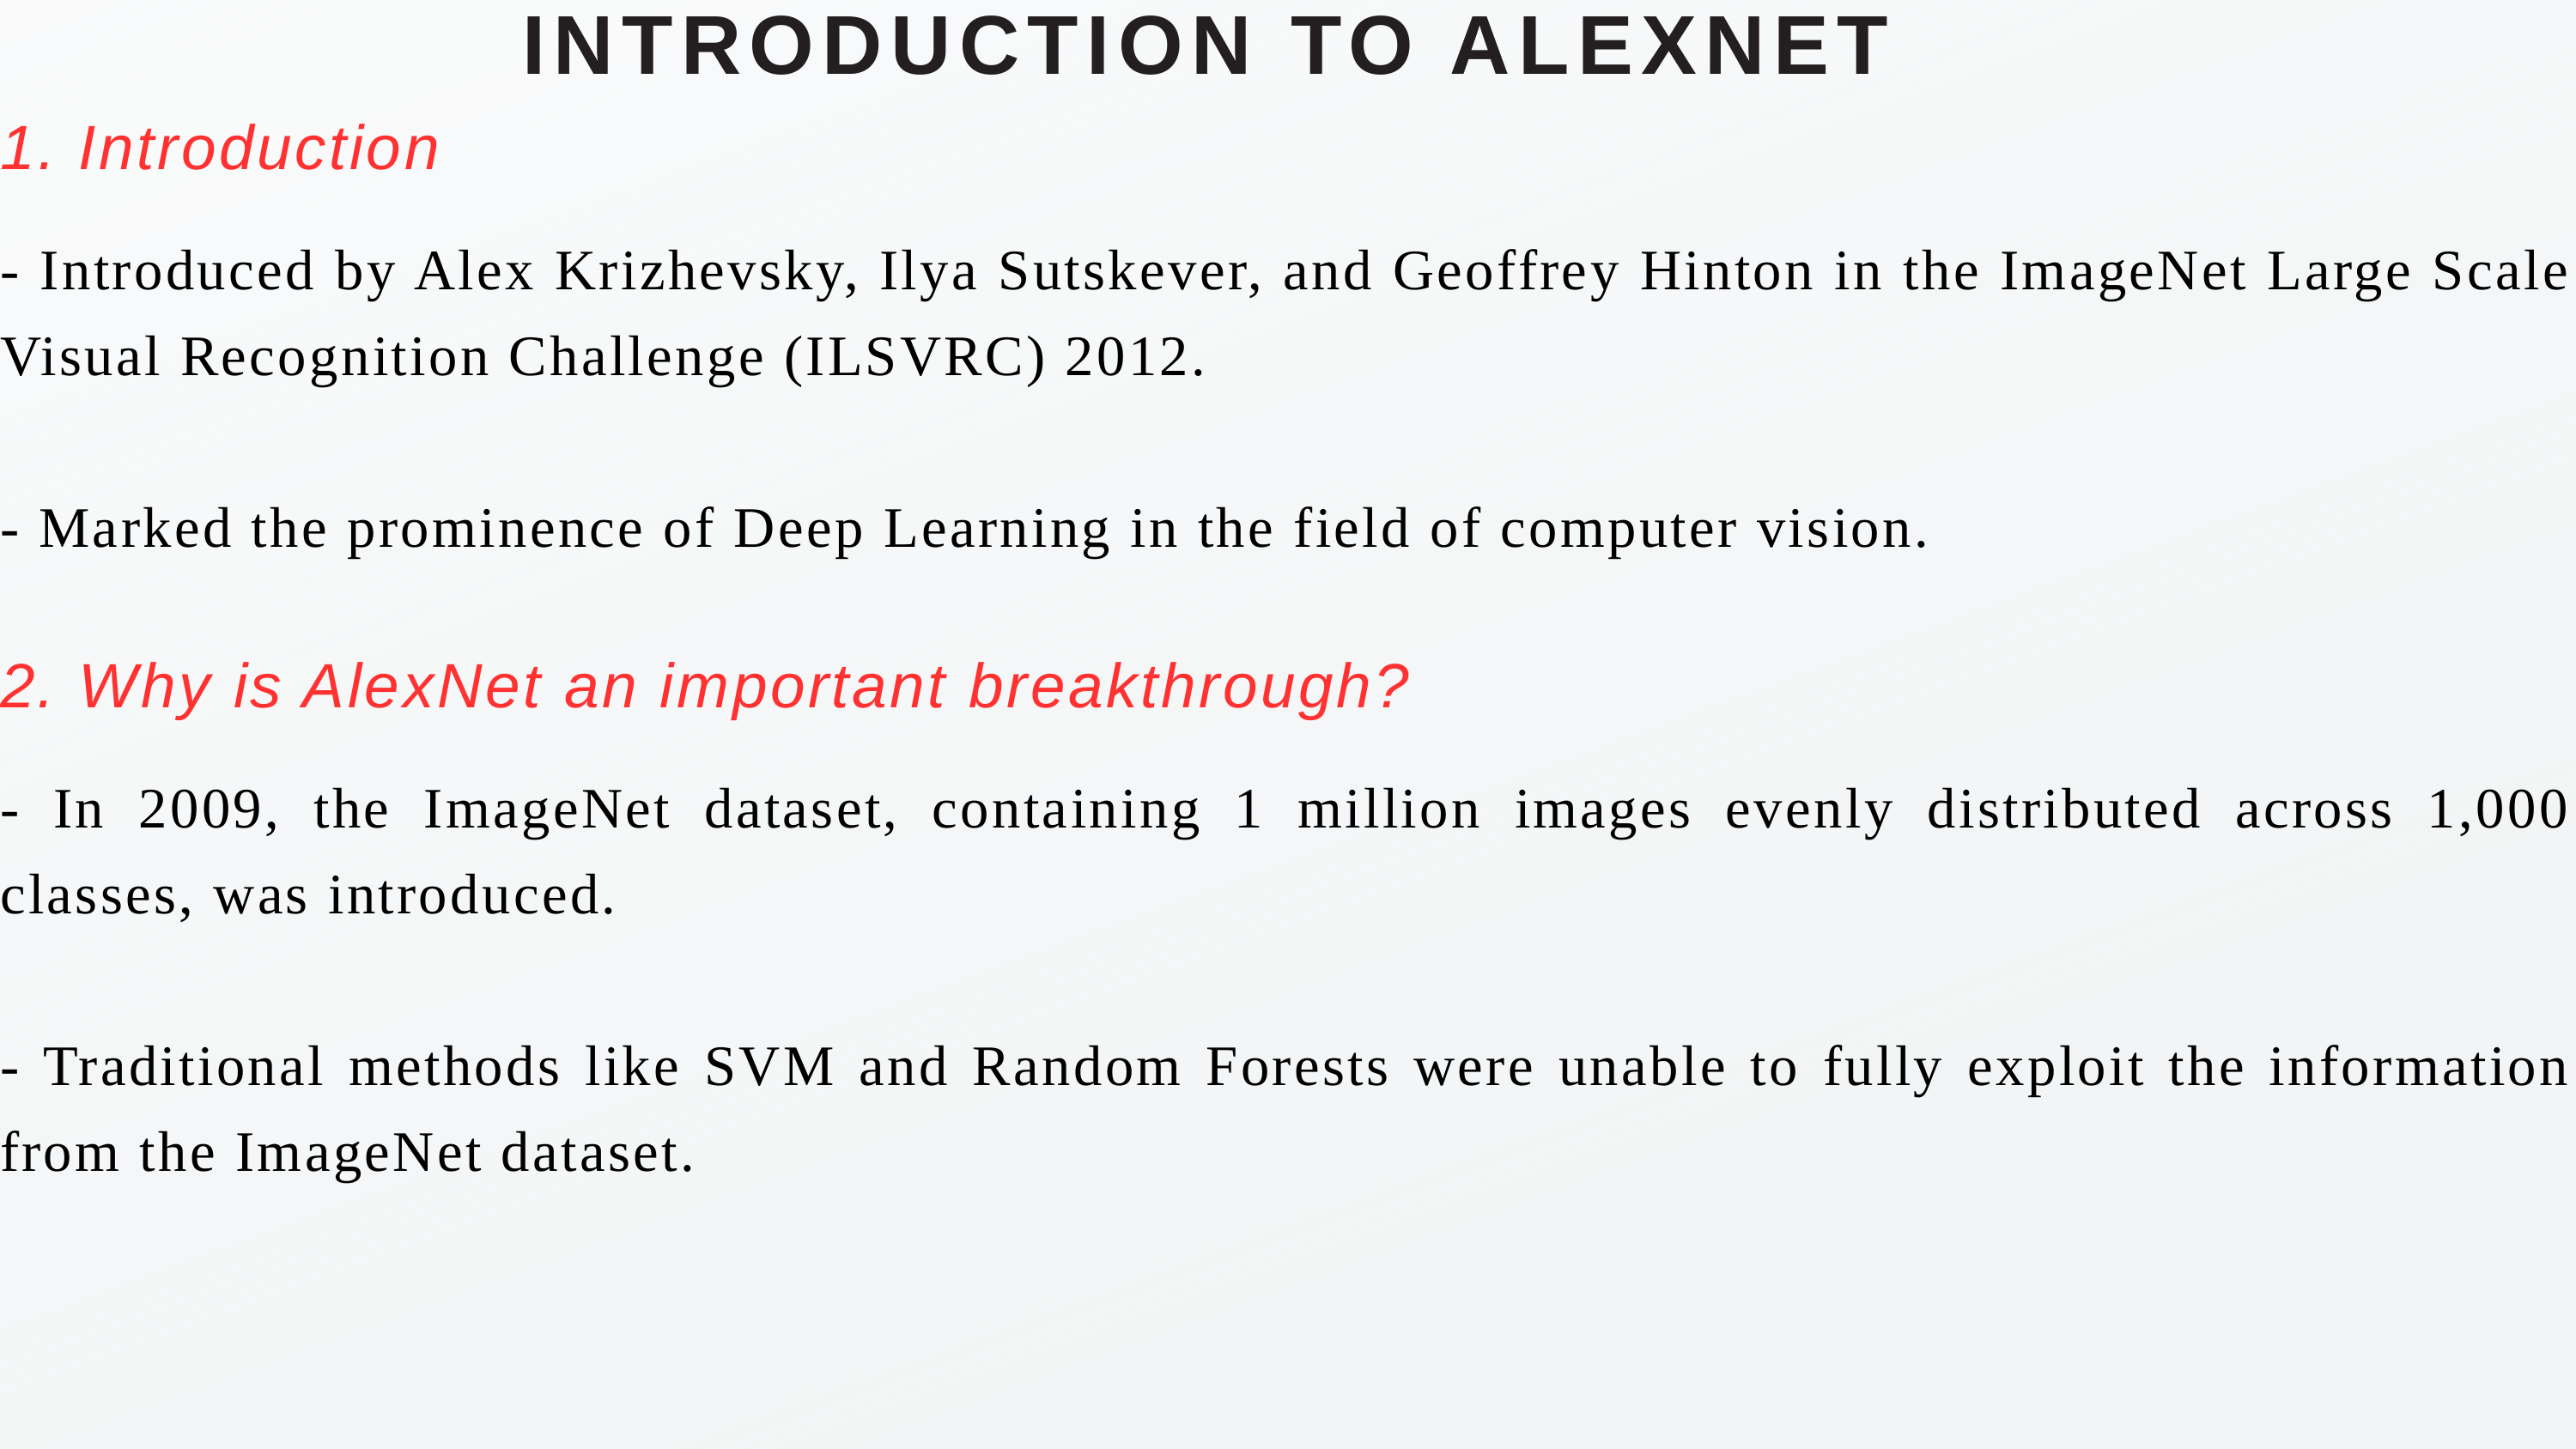

INTRODUCTION TO ALEXNET
1. Introduction
- Introduced by Alex Krizhevsky, Ilya Sutskever, and Geoffrey Hinton in the ImageNet Large Scale Visual Recognition Challenge (ILSVRC) 2012.

- Marked the prominence of Deep Learning in the field of computer vision.
2. Why is AlexNet an important breakthrough?
- In 2009, the ImageNet dataset, containing 1 million images evenly distributed across 1,000 classes, was introduced.

- Traditional methods like SVM and Random Forests were unable to fully exploit the information from the ImageNet dataset.